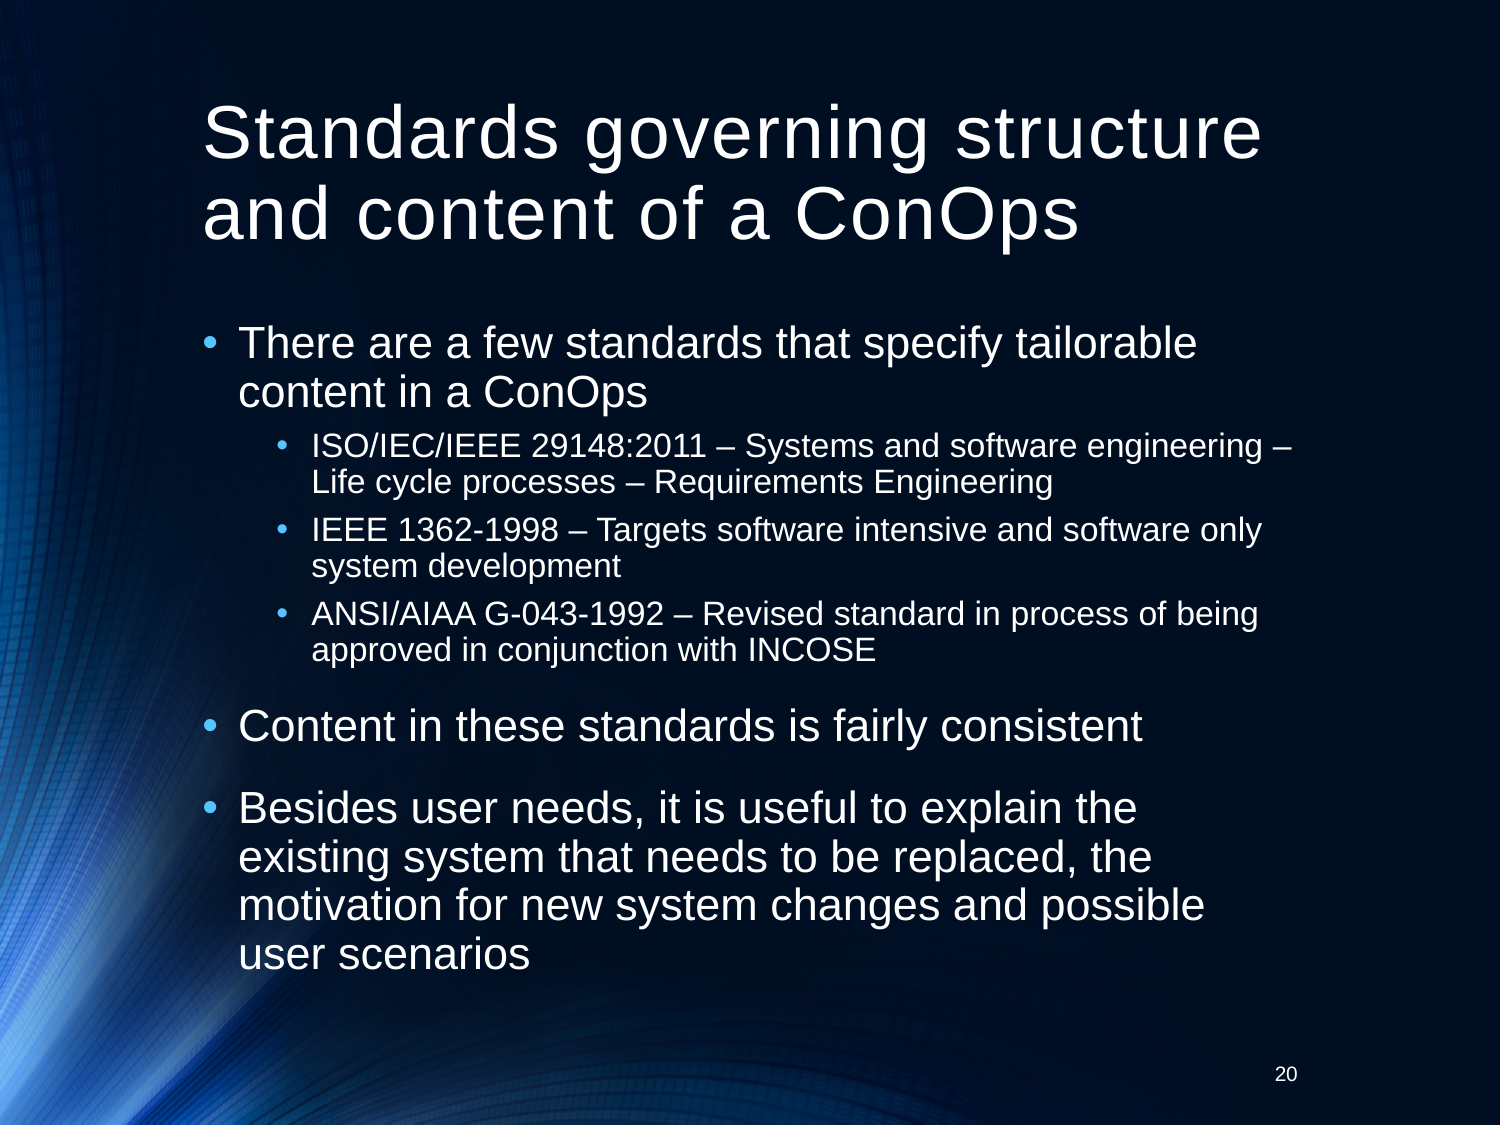

# Standards governing structure and content of a ConOps
There are a few standards that specify tailorable content in a ConOps
ISO/IEC/IEEE 29148:2011 – Systems and software engineering – Life cycle processes – Requirements Engineering
IEEE 1362-1998 – Targets software intensive and software only system development
ANSI/AIAA G-043-1992 – Revised standard in process of being approved in conjunction with INCOSE
Content in these standards is fairly consistent
Besides user needs, it is useful to explain the existing system that needs to be replaced, the motivation for new system changes and possible user scenarios

20